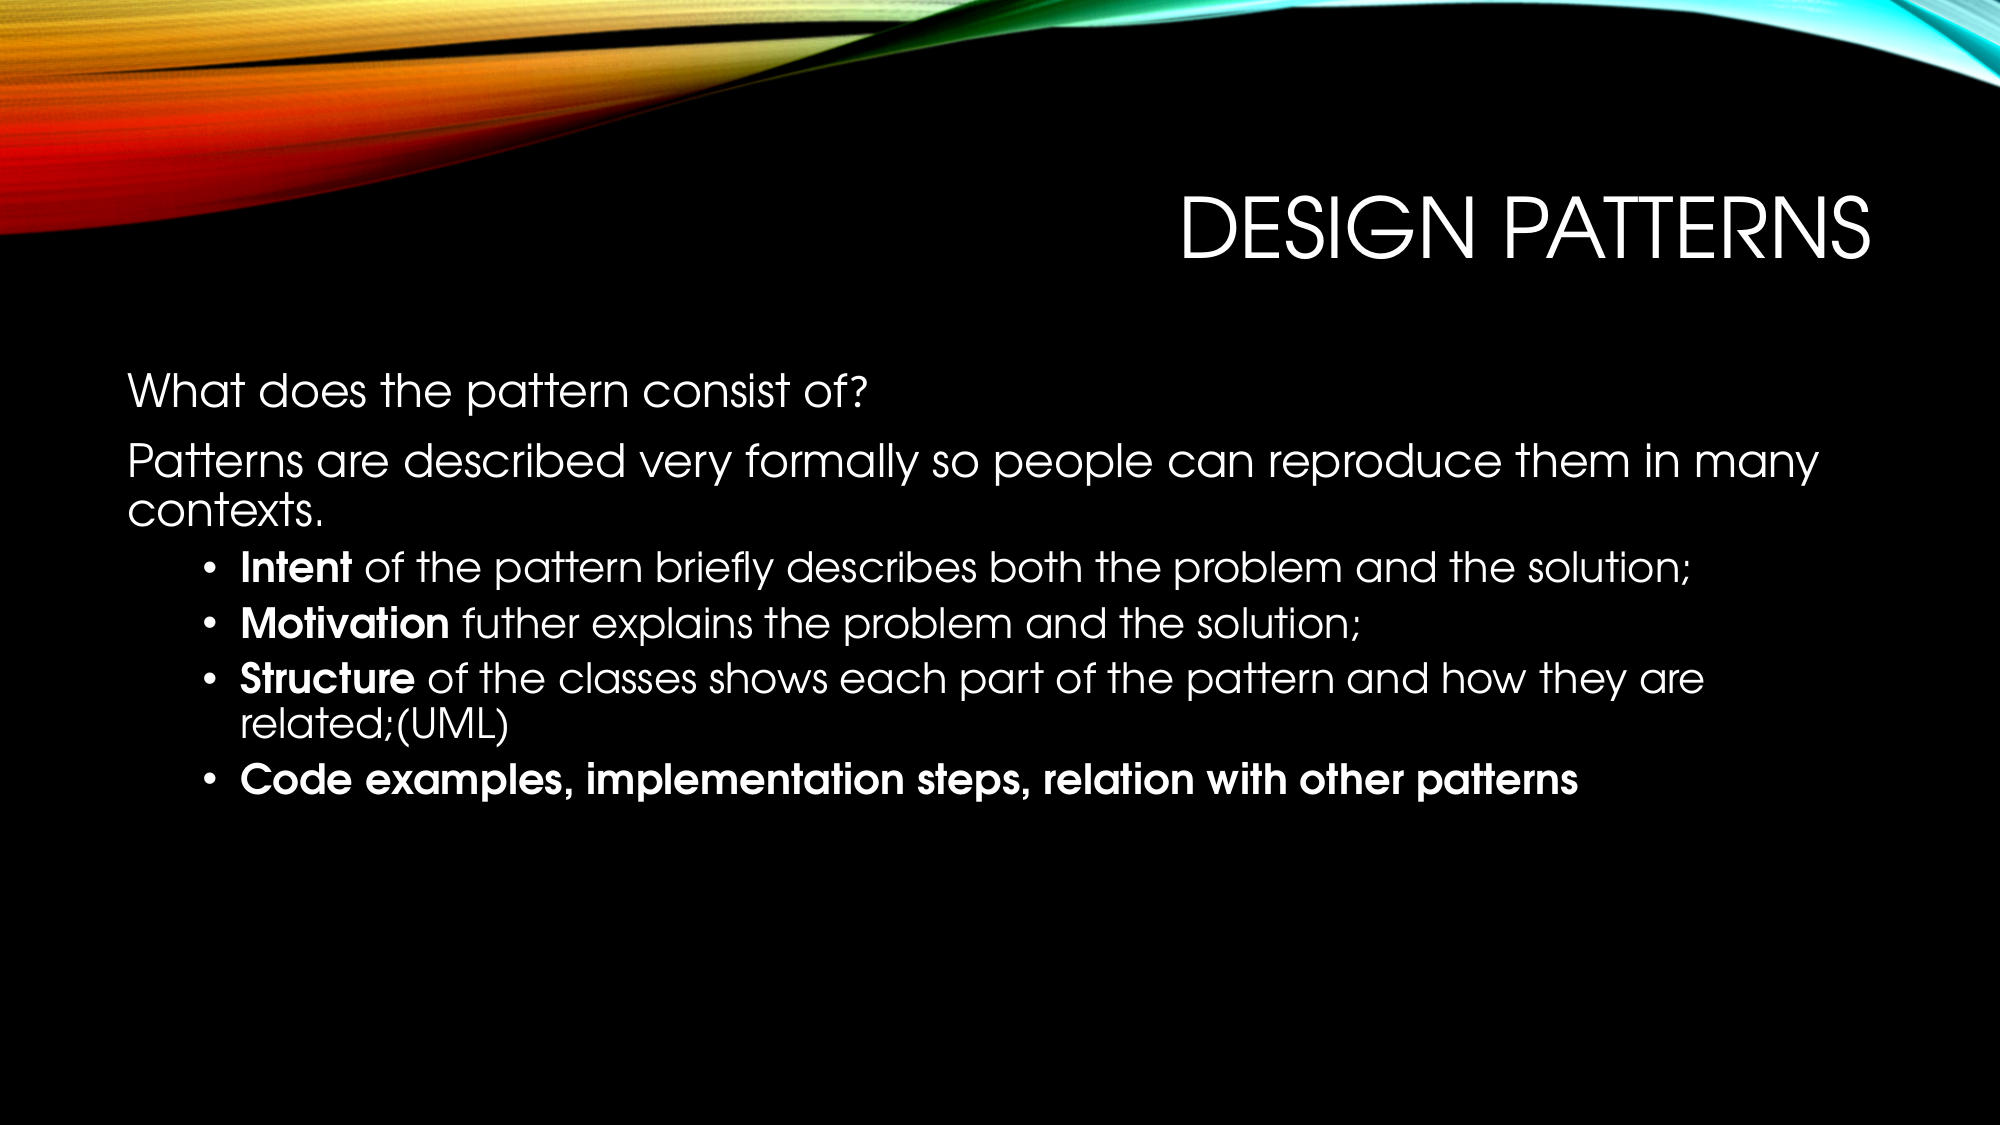

# Design Patterns
What does the pattern consist of?
Patterns are described very formally so people can reproduce them in many contexts.
Intent of the pattern briefly describes both the problem and the solution;
Motivation futher explains the problem and the solution;
Structure of the classes shows each part of the pattern and how they are related;(UML)
Code examples, implementation steps, relation with other patterns